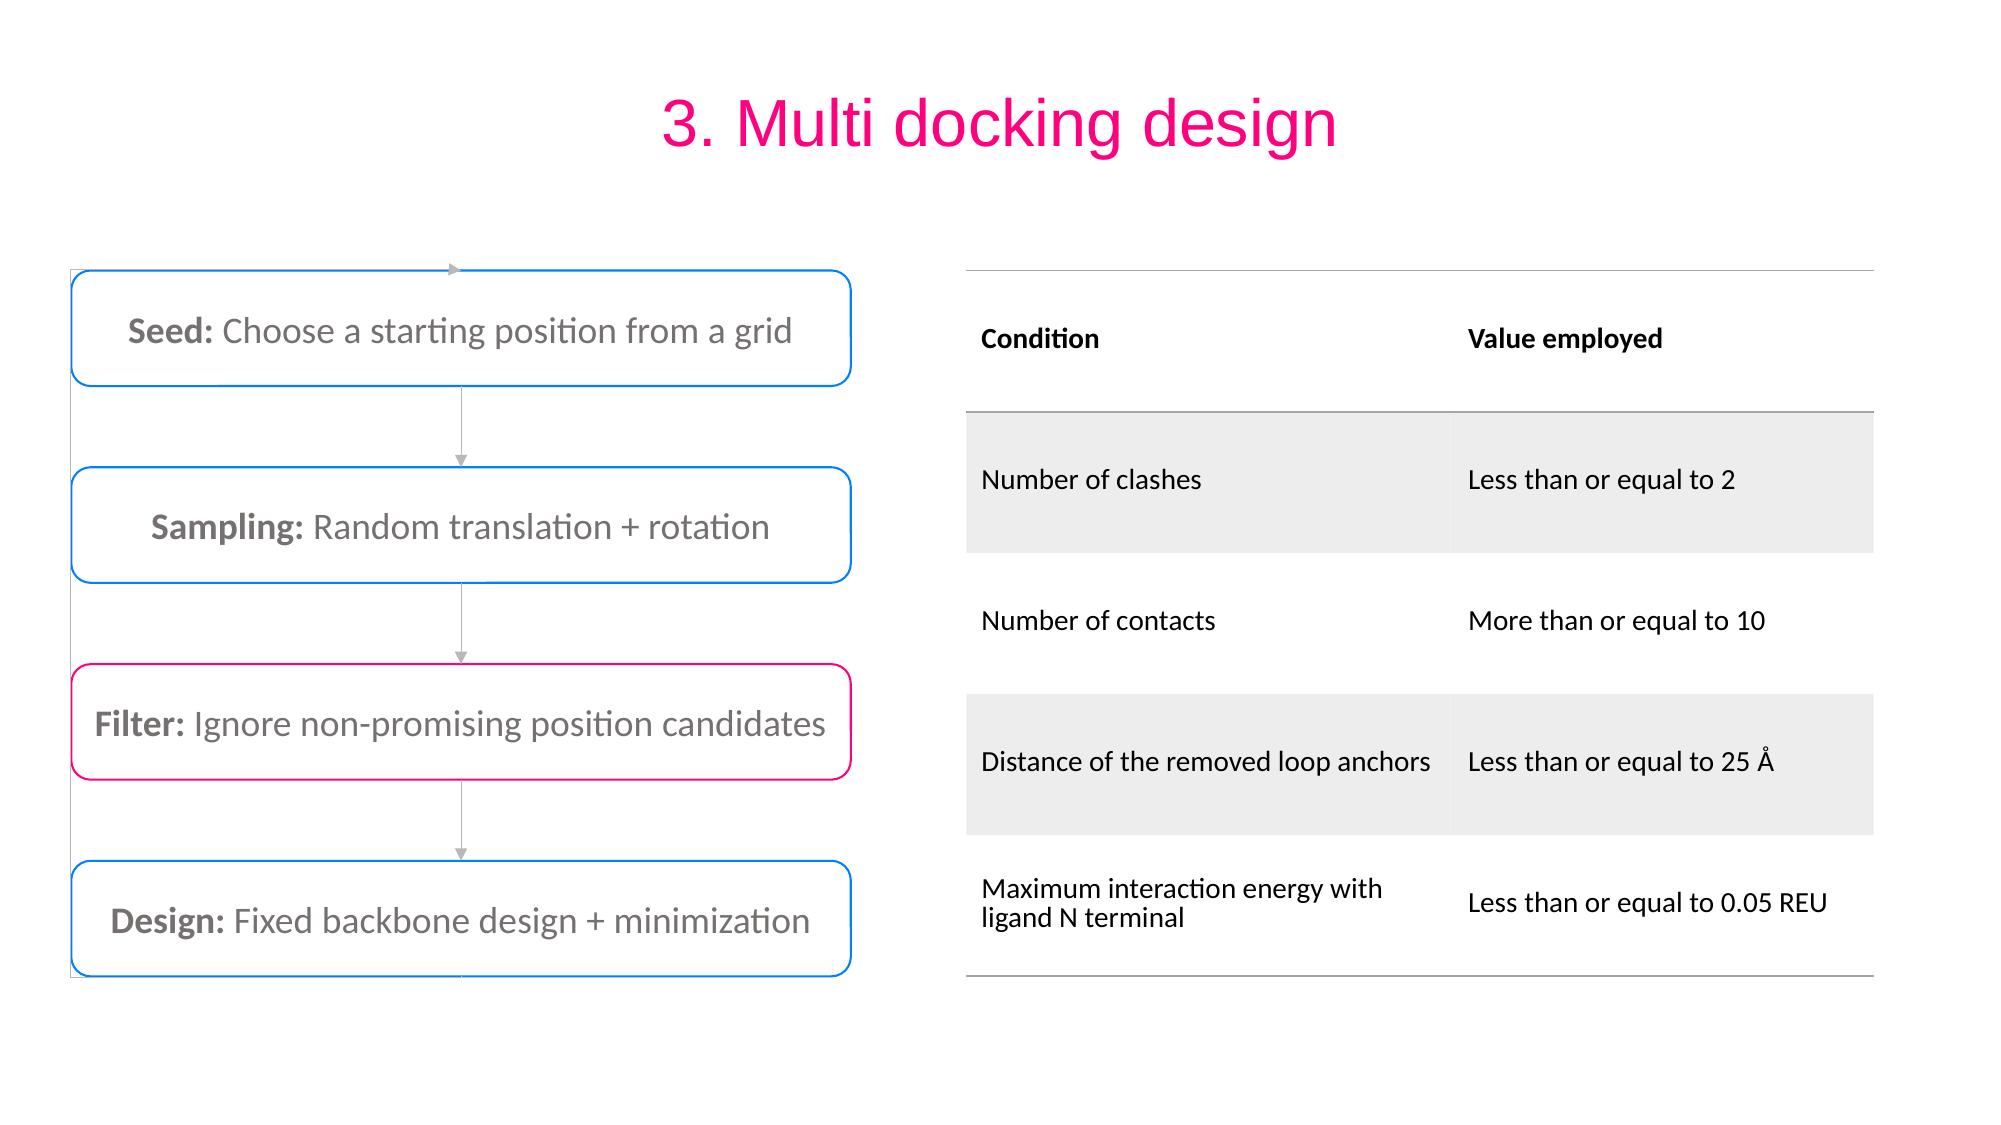

3. Multi docking design
Seed: Choose a starting position from a grid
| Condition | Value employed |
| --- | --- |
| Number of clashes | Less than or equal to 2 |
| Number of contacts | More than or equal to 10 |
| Distance of the removed loop anchors | Less than or equal to 25 Å |
| Maximum interaction energy with ligand N terminal | Less than or equal to 0.05 REU |
Sampling: Random translation + rotation
Filter: Ignore non-promising position candidates
Design: Fixed backbone design + minimization